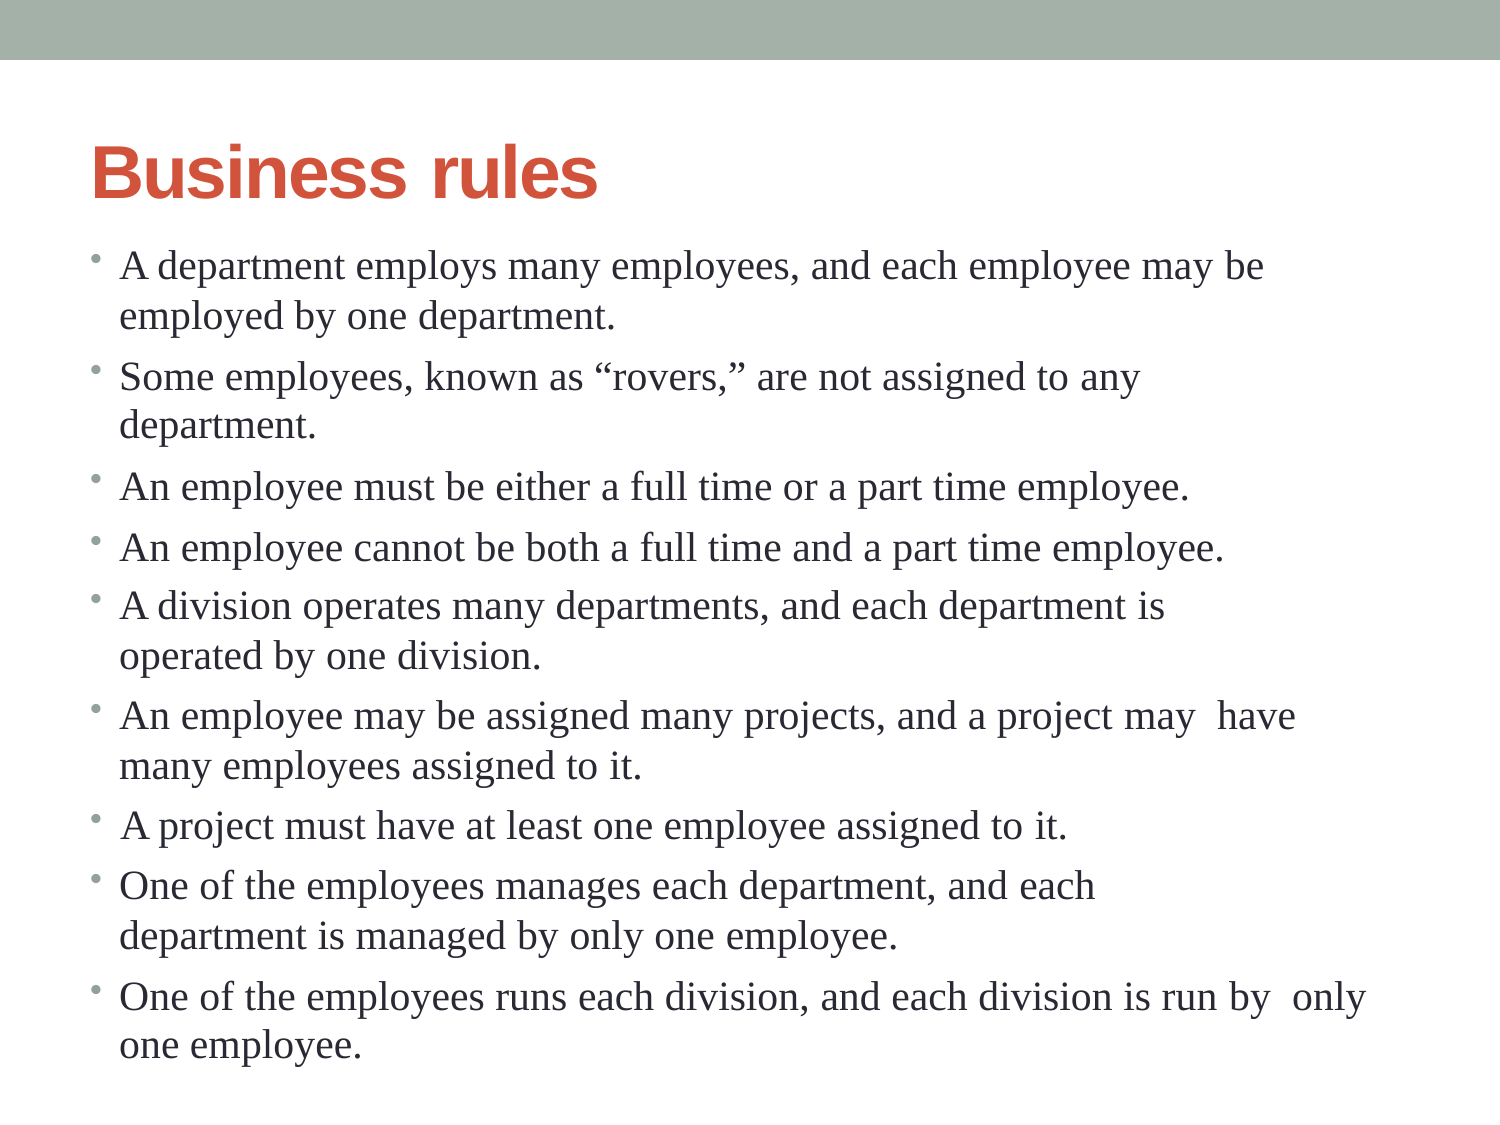

# Business rules
A department employs many employees, and each employee may be  employed by one department.
Some employees, known as “rovers,” are not assigned to any  department.
An employee must be either a full time or a part time employee.
An employee cannot be both a full time and a part time employee.
A division operates many departments, and each department is  operated by one division.
An employee may be assigned many projects, and a project may  have many employees assigned to it.
A project must have at least one employee assigned to it.
One of the employees manages each department, and each  department is managed by only one employee.
One of the employees runs each division, and each division is run by  only one employee.